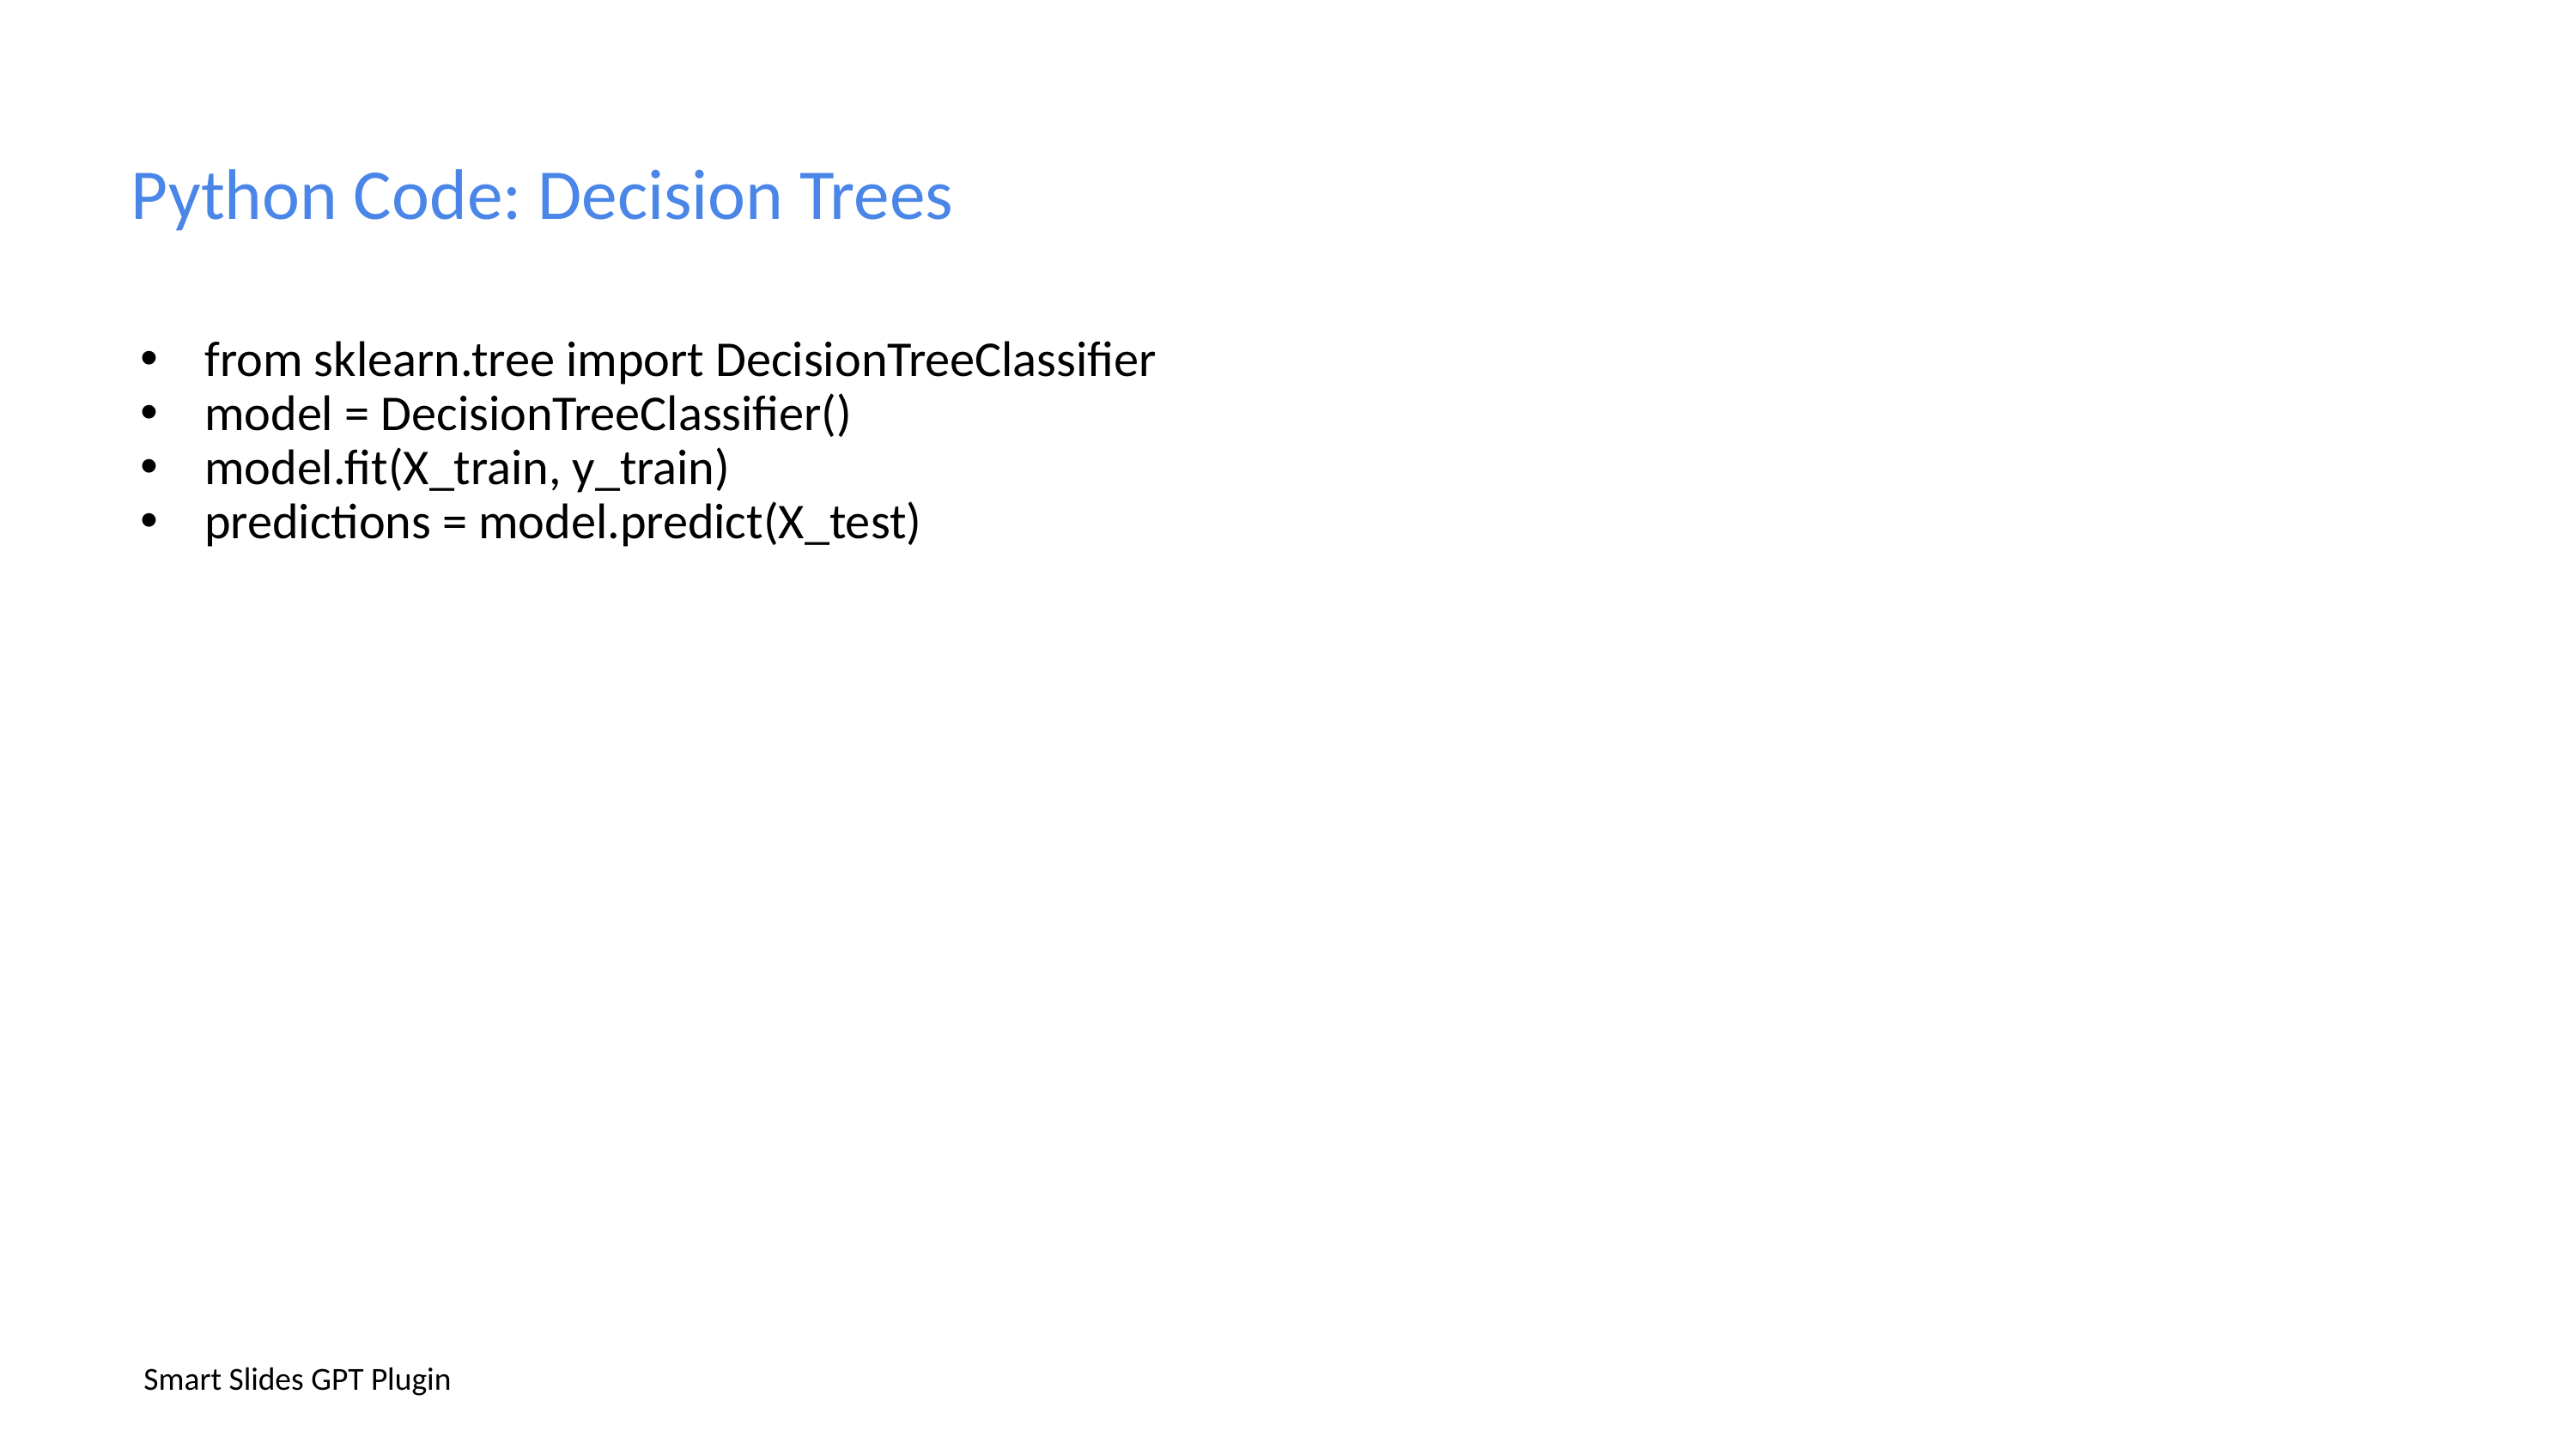

# Python Code: Decision Trees
from sklearn.tree import DecisionTreeClassifier
model = DecisionTreeClassifier()
model.fit(X_train, y_train)
predictions = model.predict(X_test)